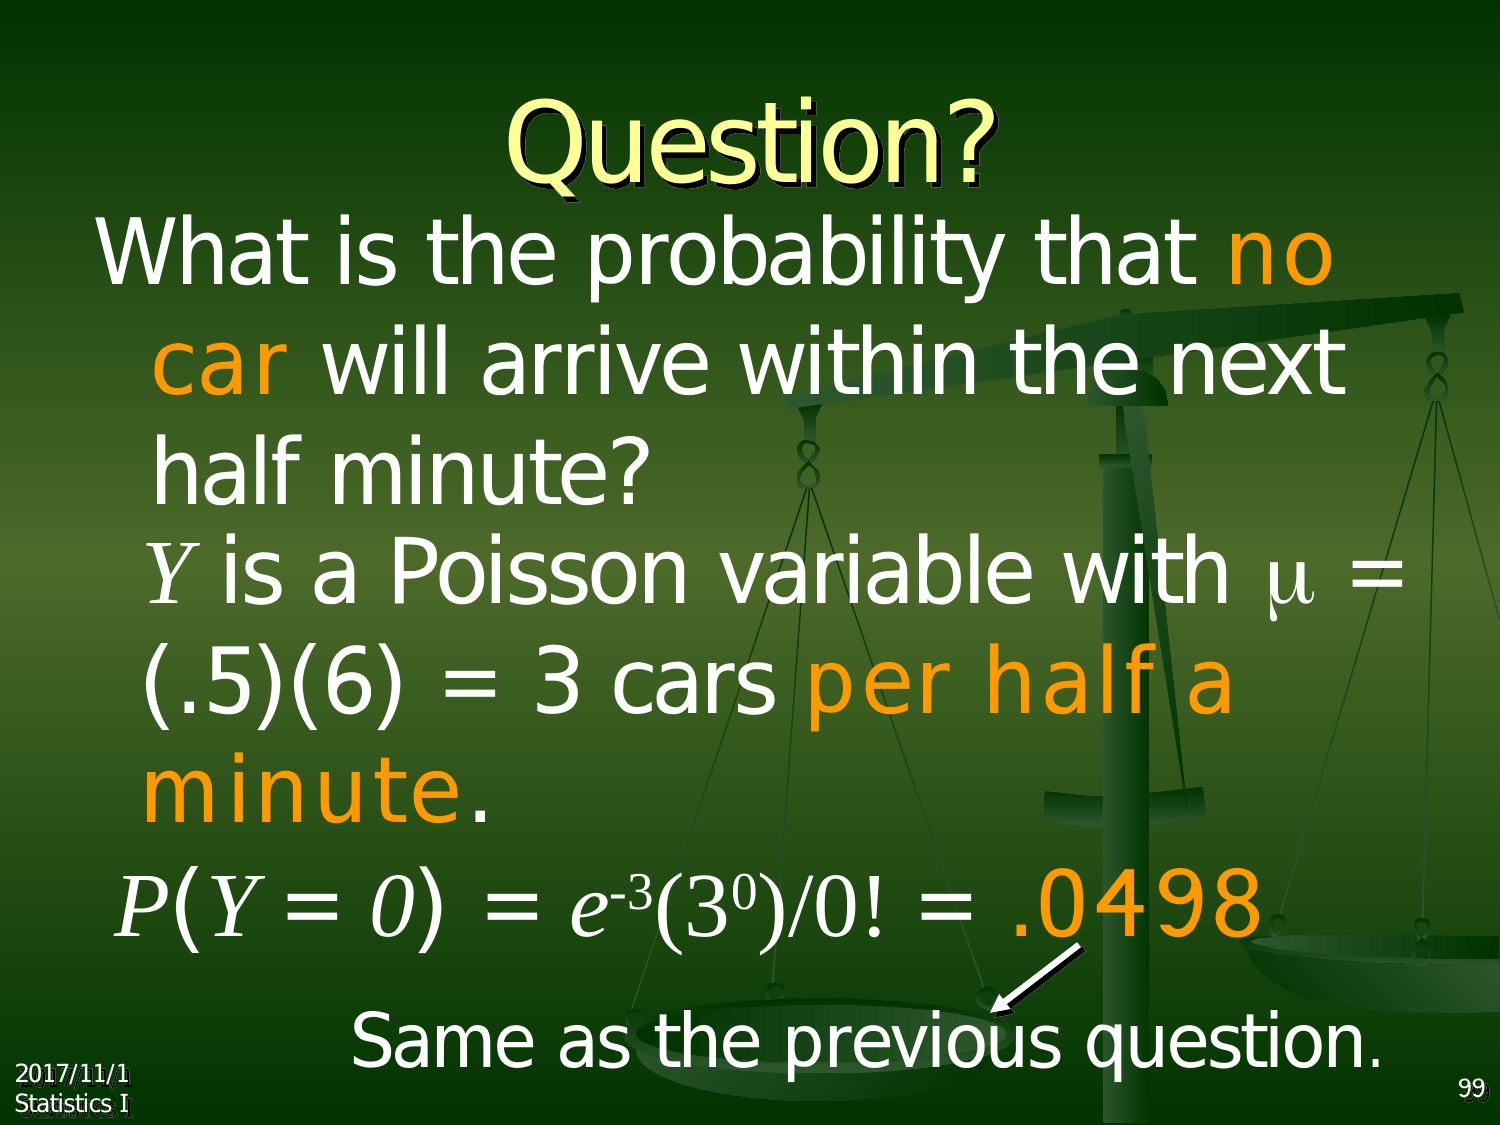

# Question?
What is the probability that no car will arrive within the next half minute?
Y is a Poisson variable with μ = (.5)(6) = 3 cars per half a minute.
P(Y = 0) = e-3(30)/0! = .0498

Same as the previous question.
2017/11/1
Statistics I
99